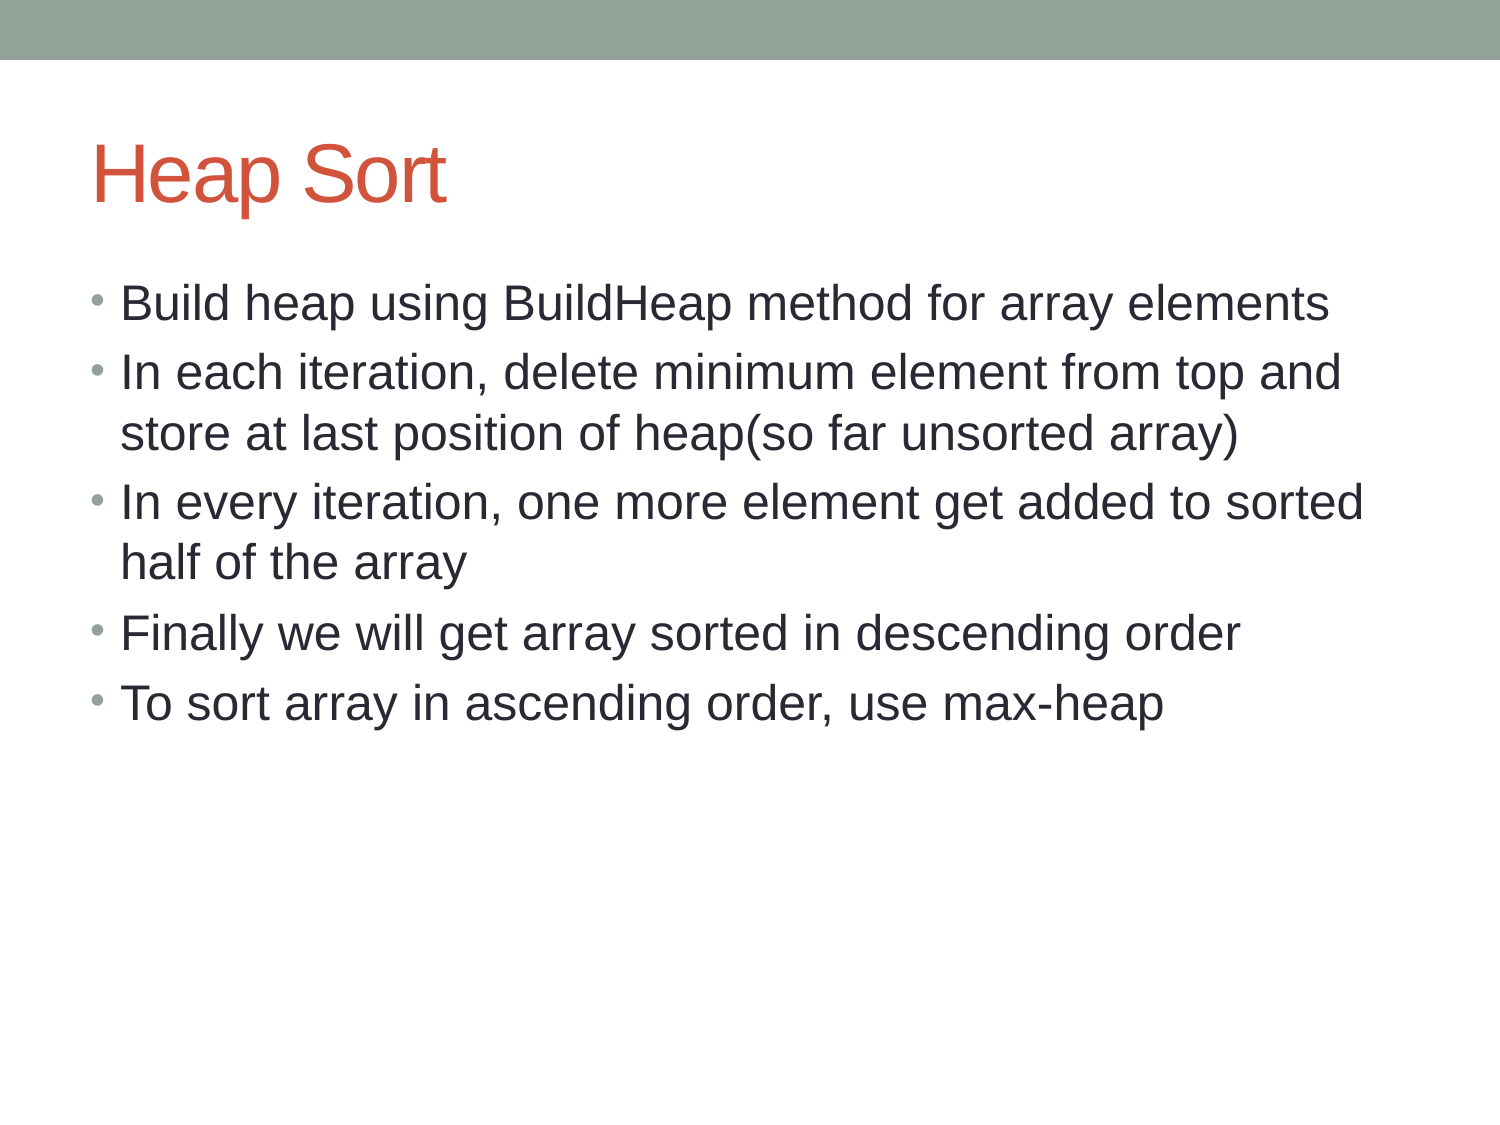

# Heap Sort
Build heap using BuildHeap method for array elements
In each iteration, delete minimum element from top and store at last position of heap(so far unsorted array)
In every iteration, one more element get added to sorted half of the array
Finally we will get array sorted in descending order
To sort array in ascending order, use max-heap